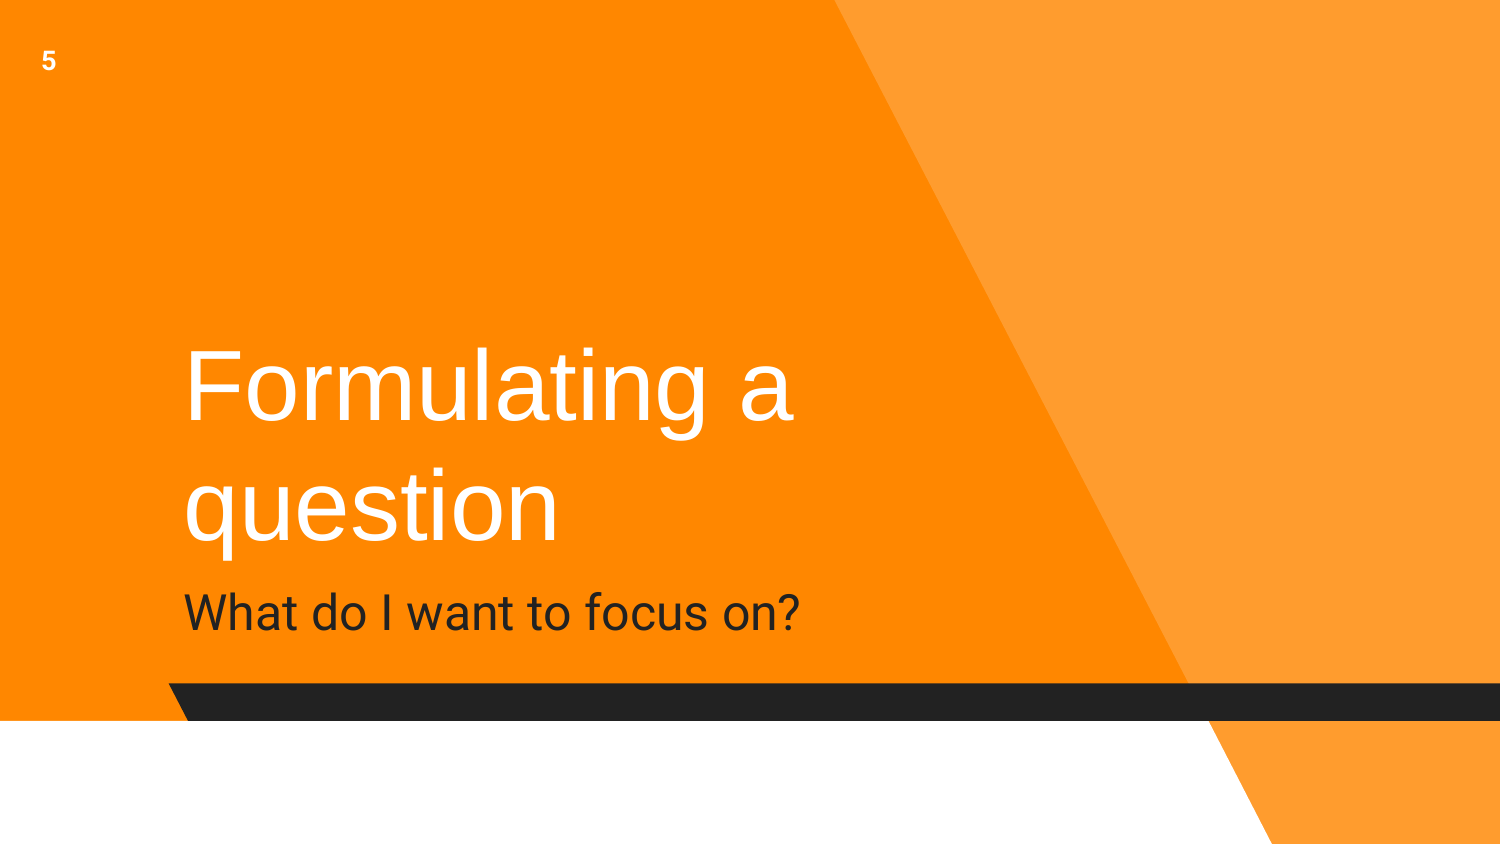

5
# Formulating a question
What do I want to focus on?